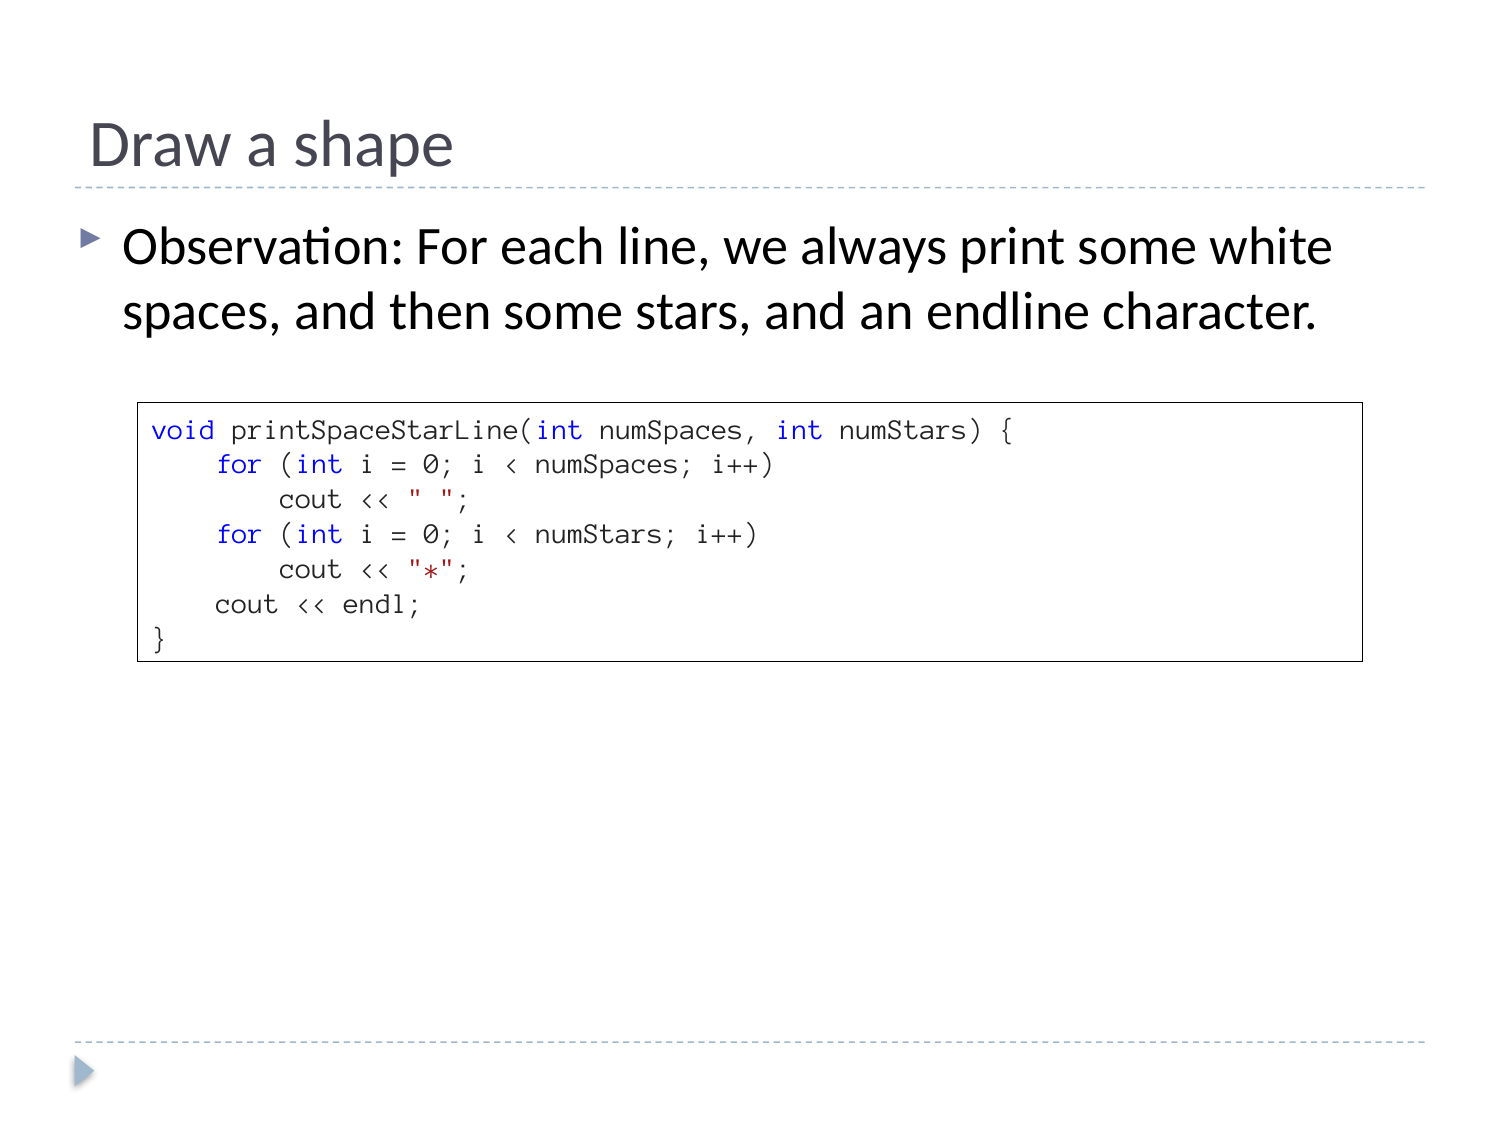

# Draw a shape
Observation: For each line, we always print some white spaces, and then some stars, and an endline character.
void printSpaceStarLine(int numSpaces, int numStars) {
    for (int i = 0; i < numSpaces; i++)
        cout << " ";
    for (int i = 0; i < numStars; i++)
        cout << "*";
    cout << endl;
}